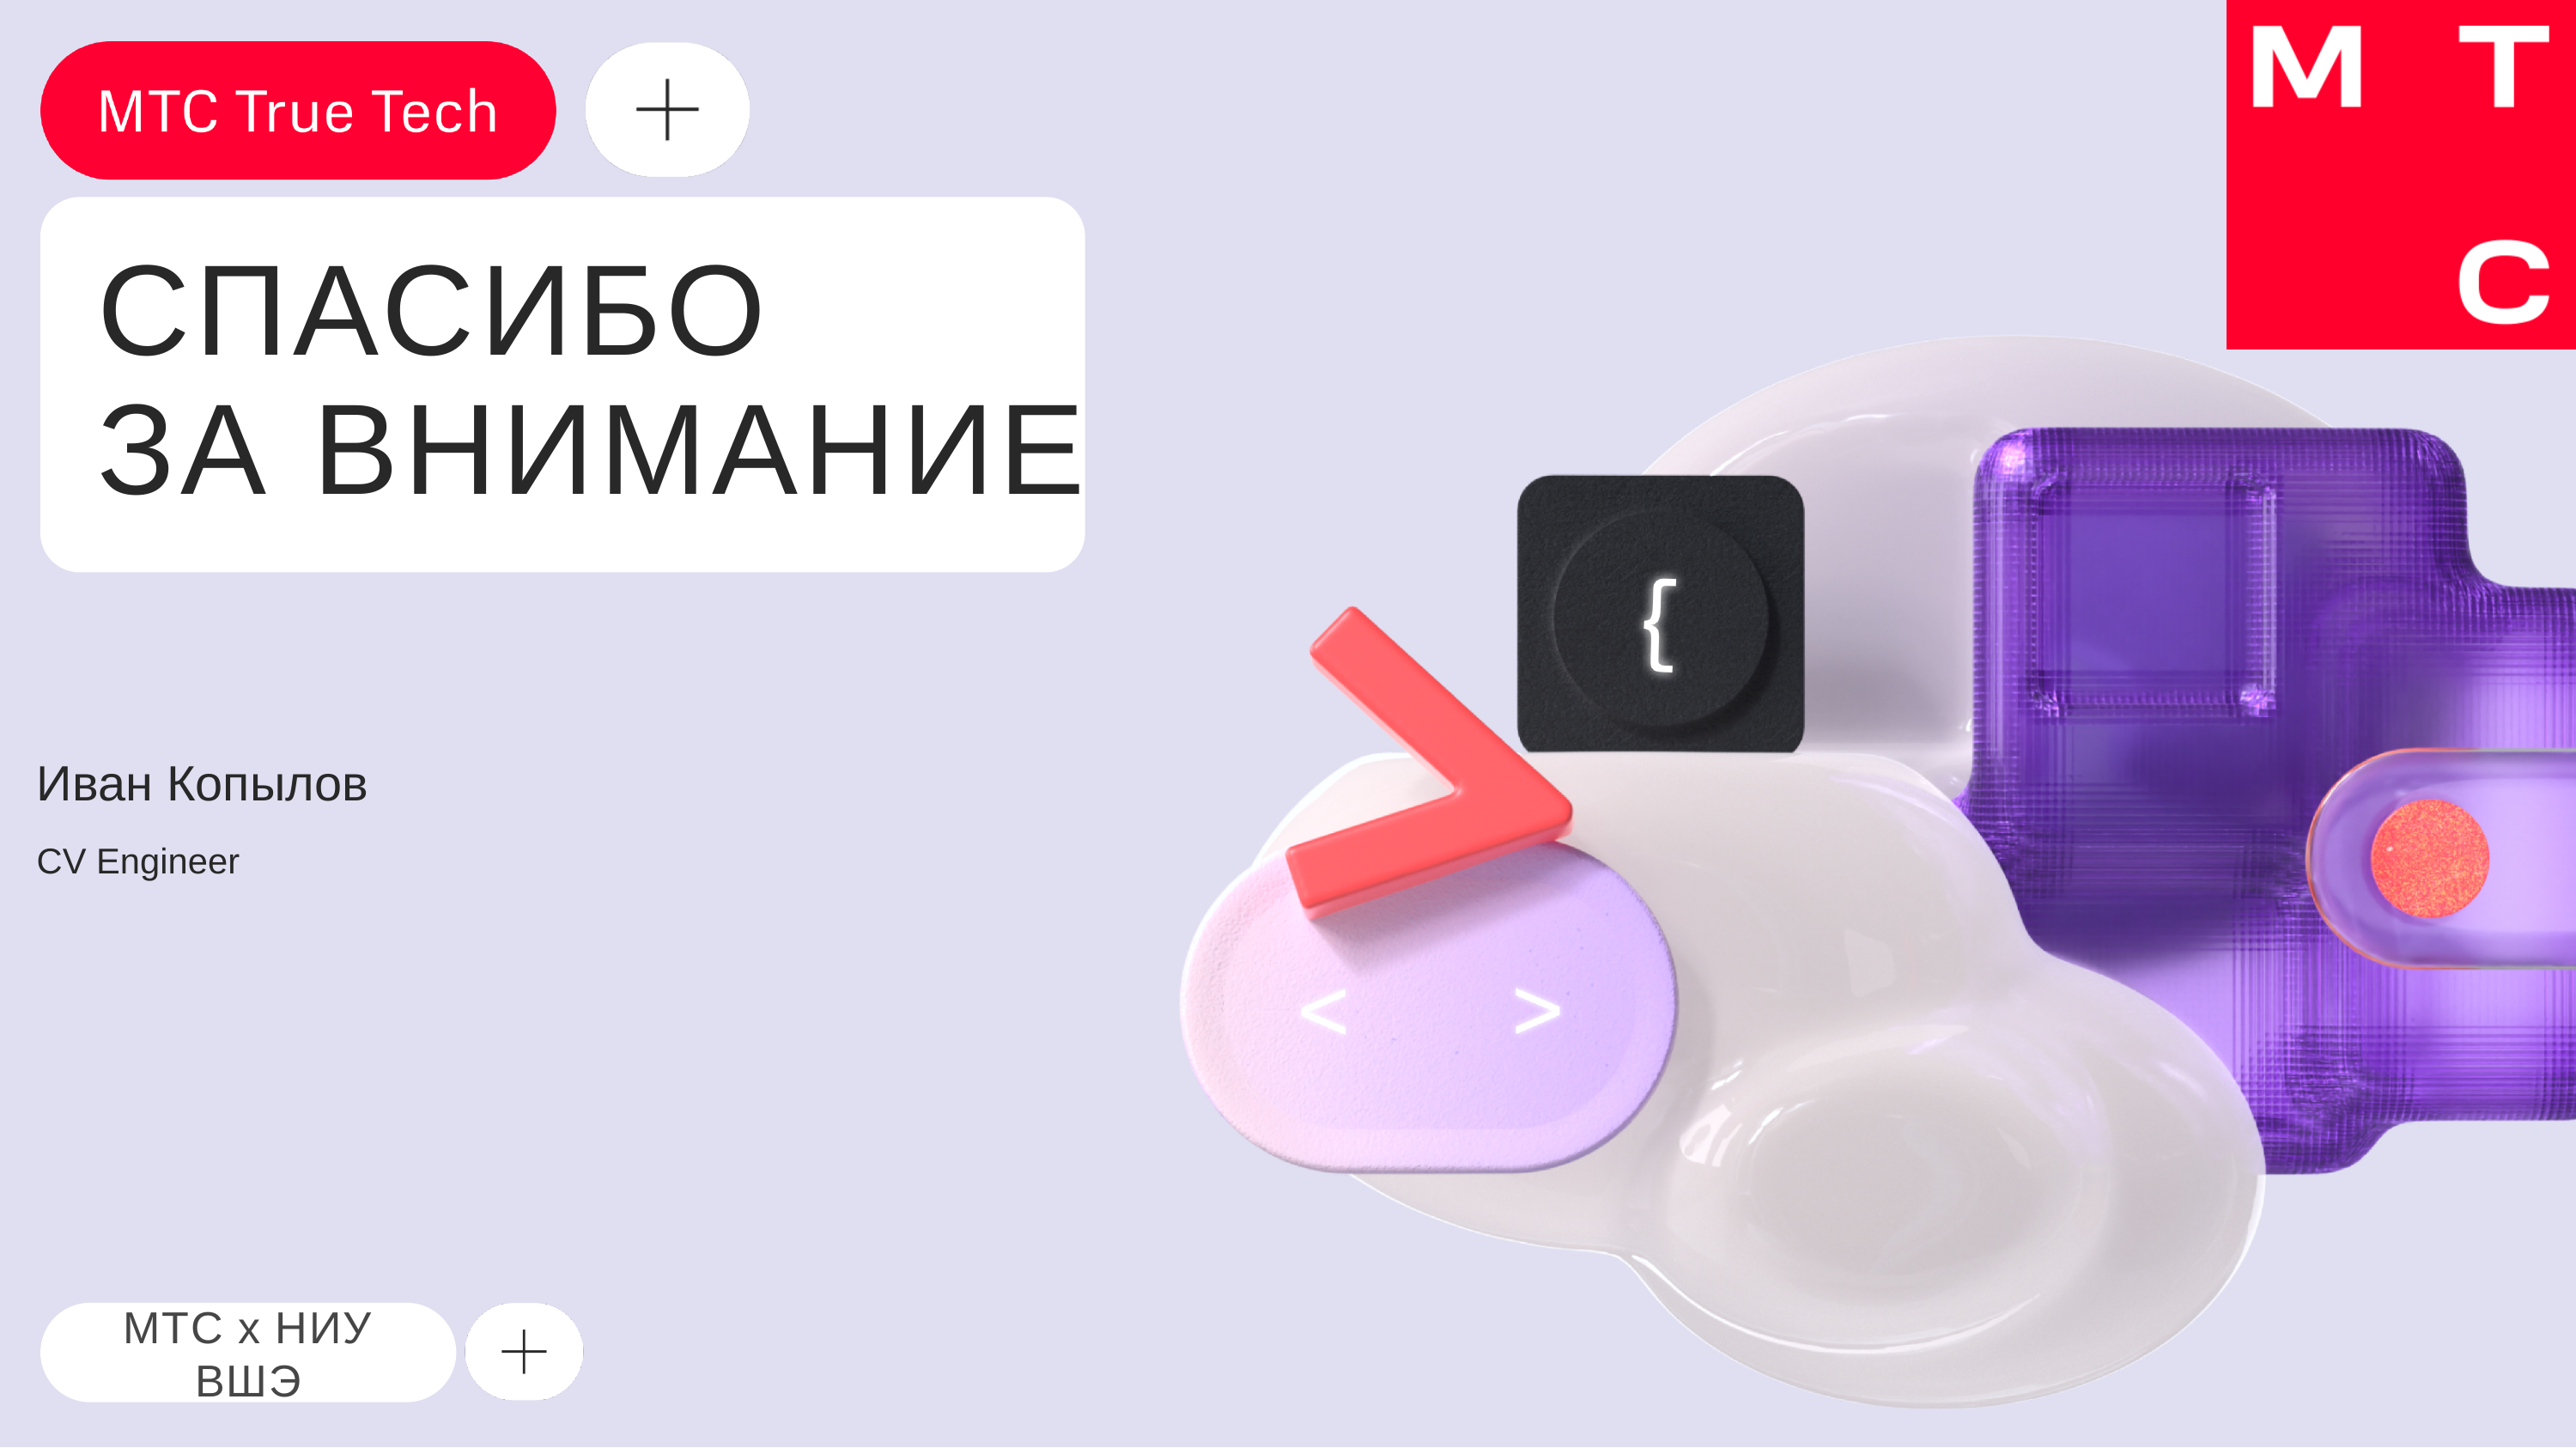

# СПАСИБО ЗА ВНИМАНИЕ
Иван Копылов
CV Engineer
Подзаголовок, если он нужен,
если не нужен – удалить